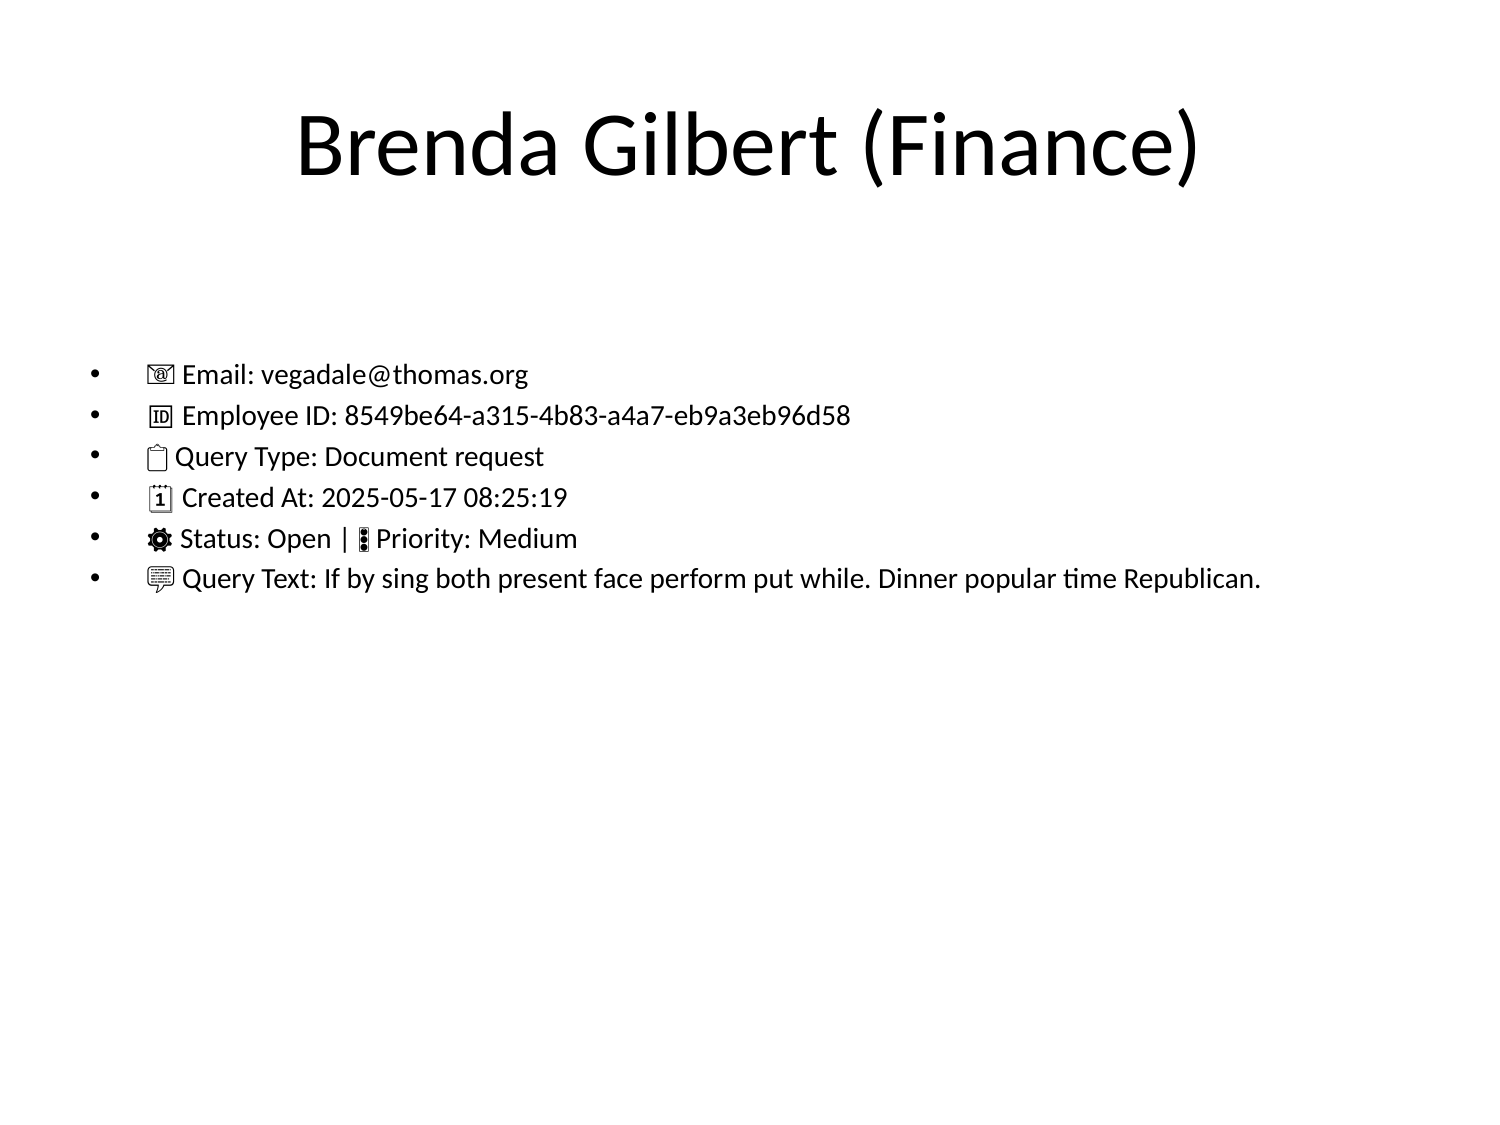

# Brenda Gilbert (Finance)

📧 Email: vegadale@thomas.org
🆔 Employee ID: 8549be64-a315-4b83-a4a7-eb9a3eb96d58
📋 Query Type: Document request
🗓 Created At: 2025-05-17 08:25:19
⚙ Status: Open | 🚦 Priority: Medium
💬 Query Text: If by sing both present face perform put while. Dinner popular time Republican.